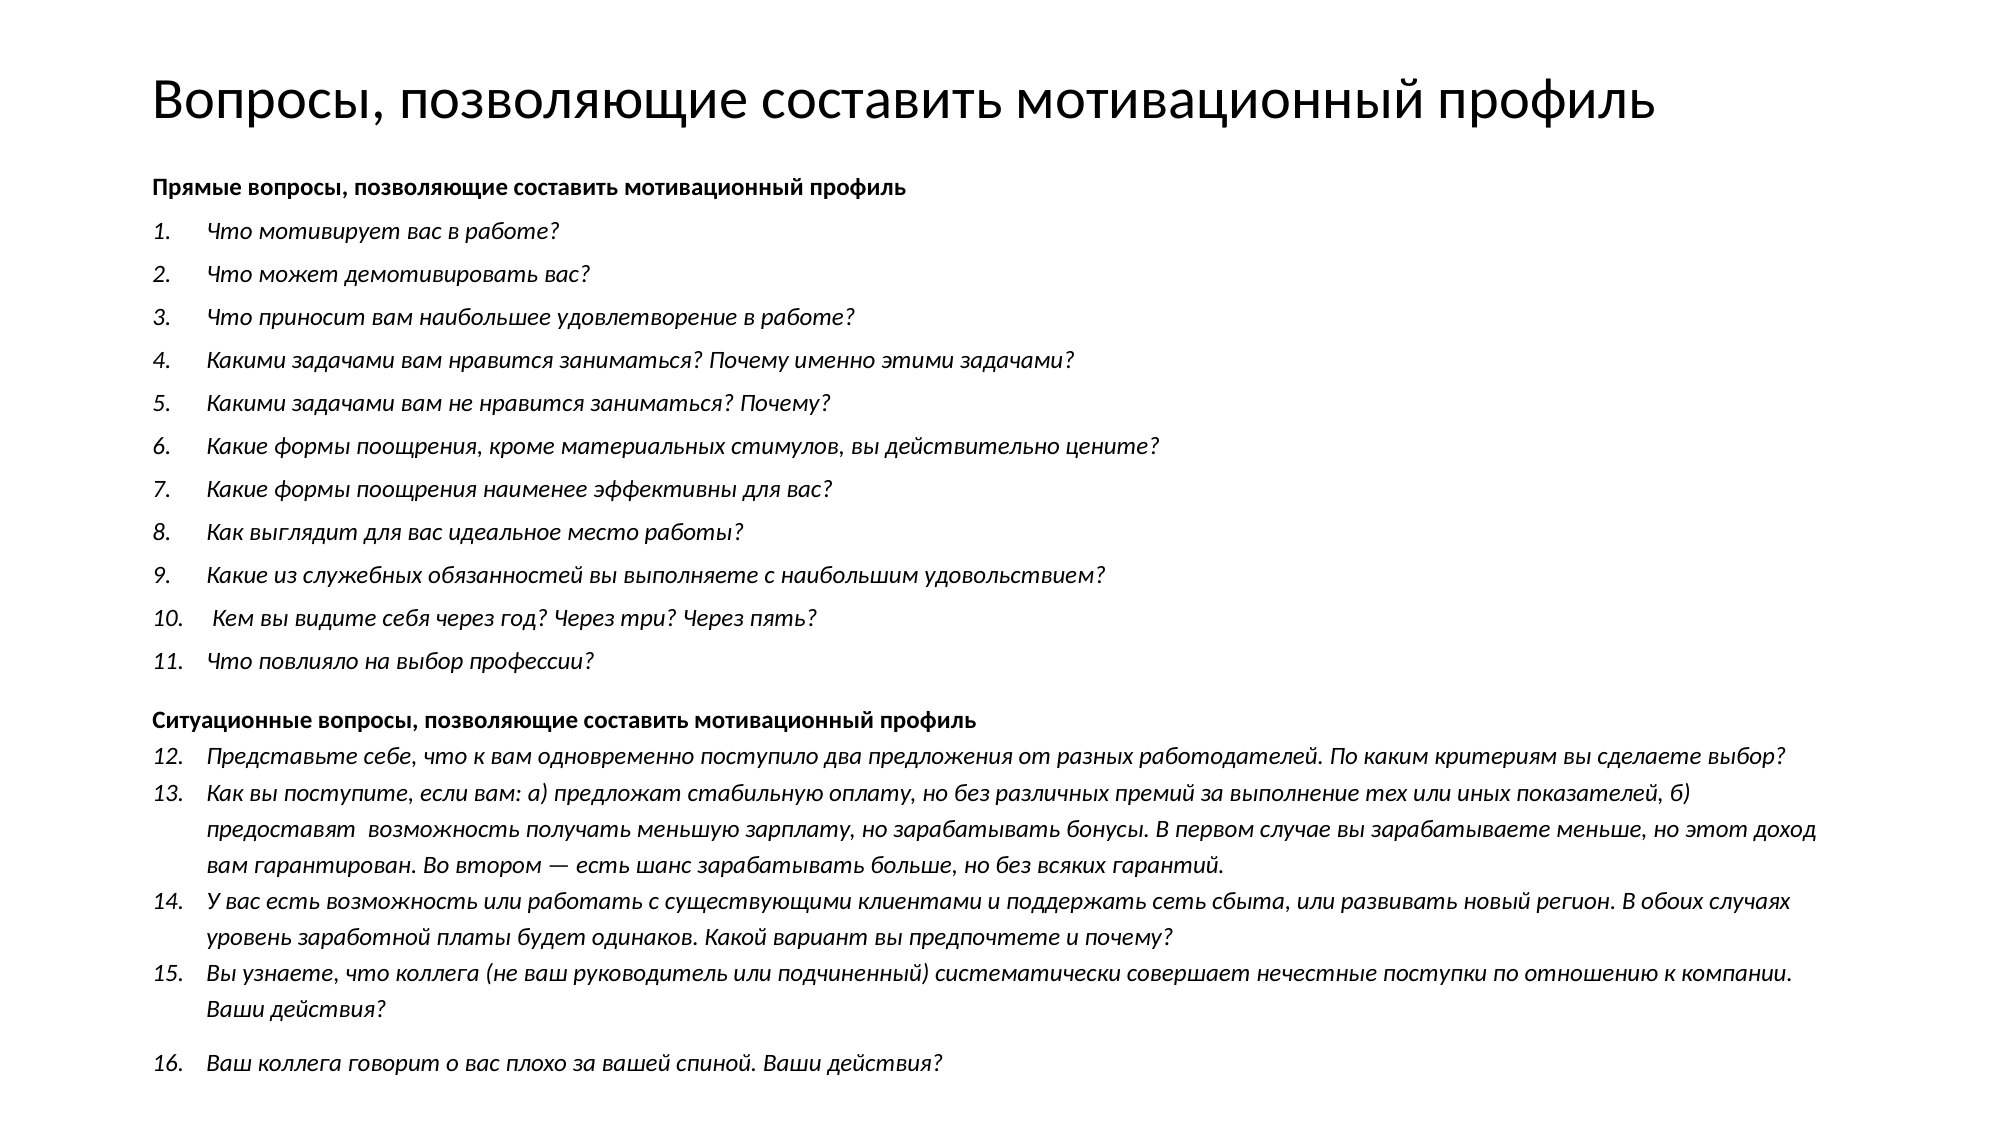

# Вопросы, позволяющие составить мотивационный профиль
Прямые вопросы, позволяющие составить мотивационный профиль
Что мотивирует вас в работе?
Что может демотивировать вас?
Что приносит вам наибольшее удовлетворение в работе?
Какими задачами вам нравится заниматься? Почему именно этими задачами?
Какими задачами вам не нравится заниматься? Почему?
Какие формы поощрения, кроме материальных стимулов, вы действительно цените?
Какие формы поощрения наименее эффективны для вас?
Как выглядит для вас идеальное место работы?
Какие из служебных обязанностей вы выполняете с наибольшим удовольствием?
 Кем вы видите себя через год? Через три? Через пять?
Что повлияло на выбор профессии?
Ситуационные вопросы, позволяющие составить мотивационный профиль
Представьте себе, что к вам одновременно поступило два предложения от разных работодателей. По каким критериям вы сделаете выбор?
Как вы поступите, если вам: а) предложат стабильную оплату, но без различных премий за выполнение тех или иных показателей, б) предоставят  возможность получать меньшую зарплату, но зарабатывать бонусы. В первом случае вы зарабатываете меньше, но этот доход вам гарантирован. Во втором — есть шанс зарабатывать больше, но без всяких гарантий.
У вас есть возможность или работать с существующими клиентами и поддержать сеть сбыта, или развивать новый регион. В обоих случаях уровень заработной платы будет одинаков. Какой вариант вы предпочтете и почему?
Вы узнаете, что коллега (не ваш руководитель или подчиненный) систематически совершает нечестные поступки по отношению к компании. Ваши действия?
Ваш коллега говорит о вас плохо за вашей спиной. Ваши действия?